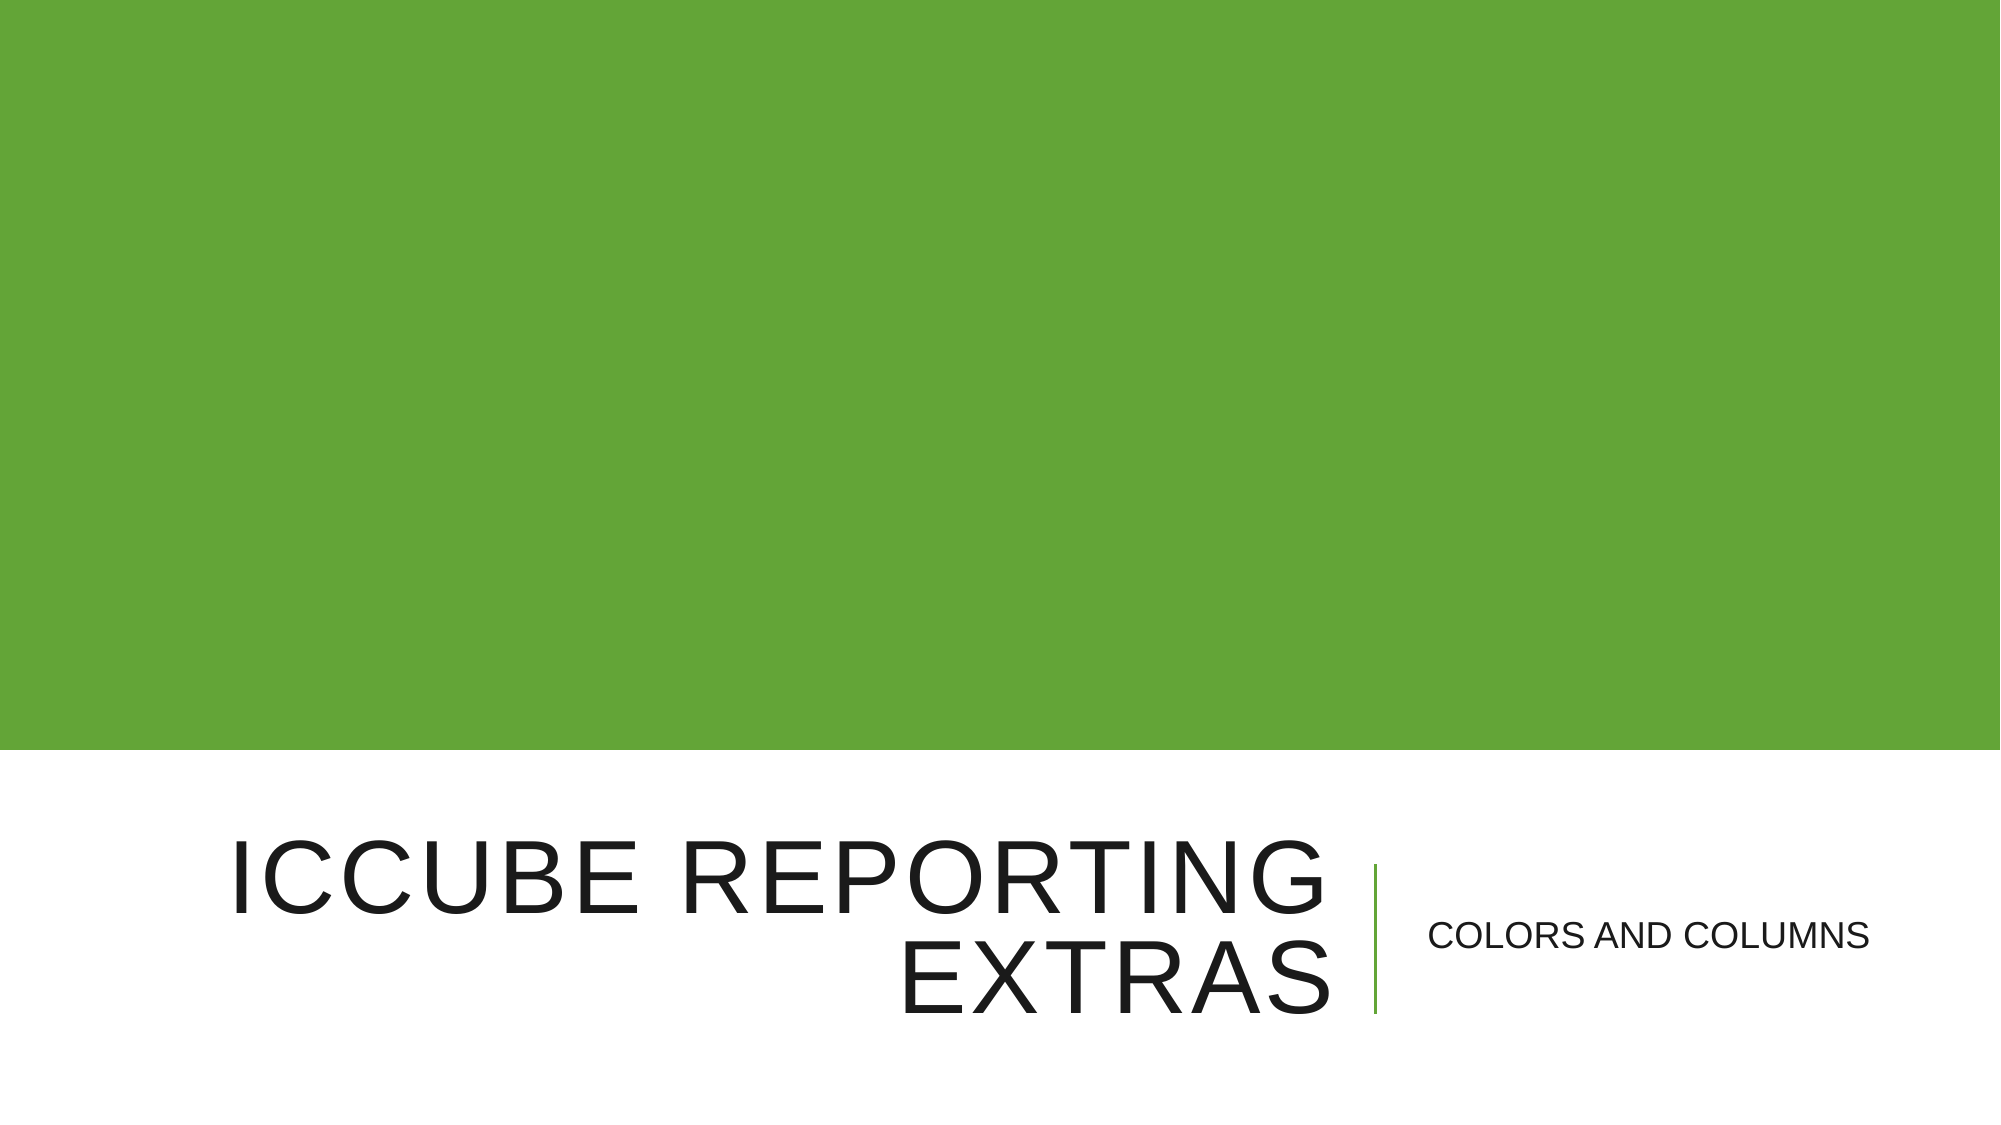

# ICCUBE REPORTING EXTRAS
COLORS AND COLUMNS